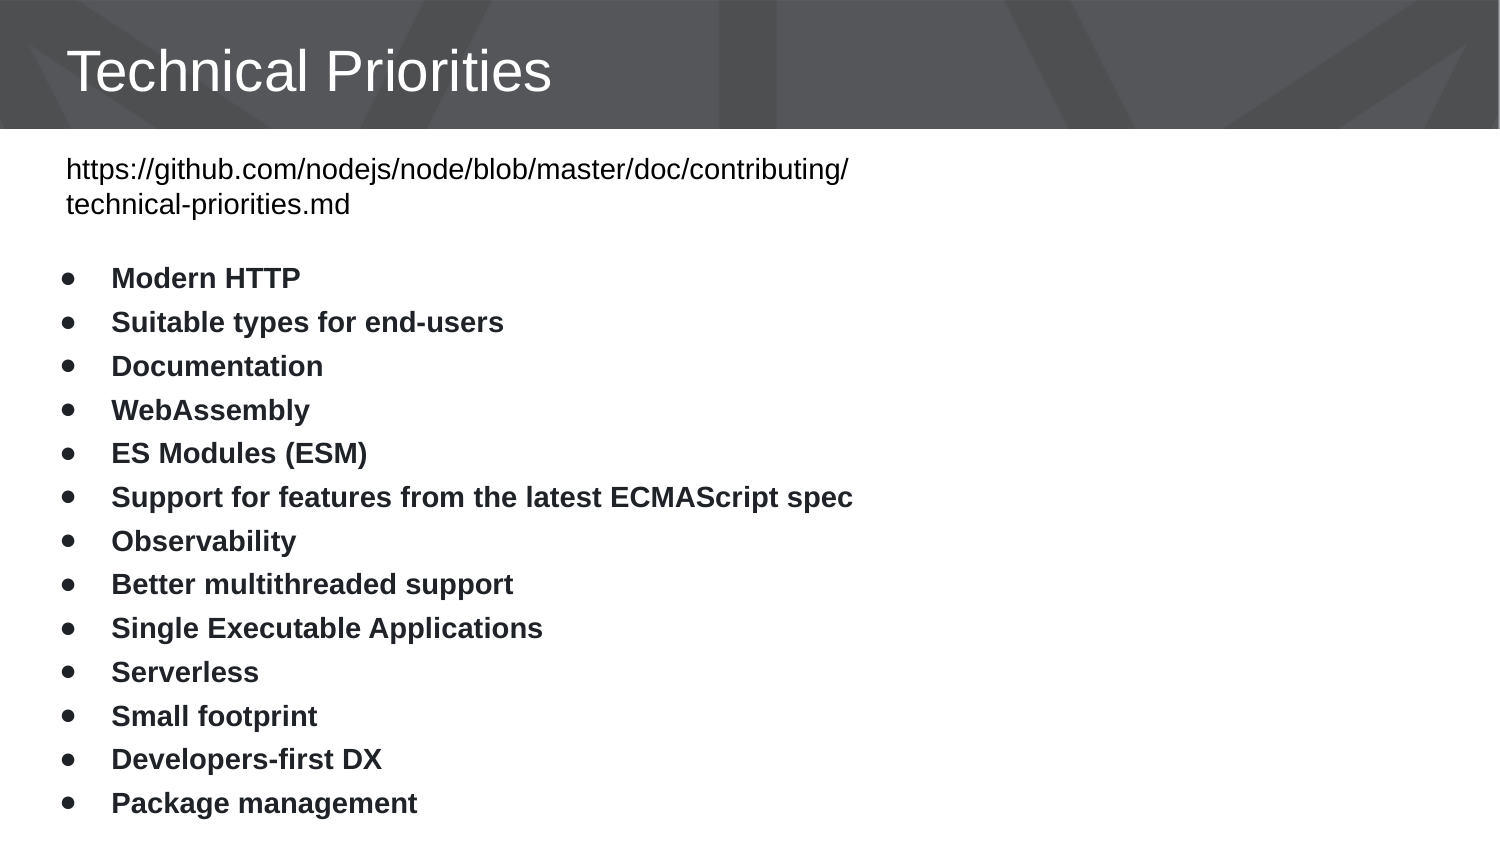

# Technical Priorities
https://github.com/nodejs/node/blob/master/doc/contributing/technical-priorities.md
Modern HTTP
Suitable types for end-users
Documentation
WebAssembly
ES Modules (ESM)
Support for features from the latest ECMAScript spec
Observability
Better multithreaded support
Single Executable Applications
Serverless
Small footprint
Developers-first DX
Package management